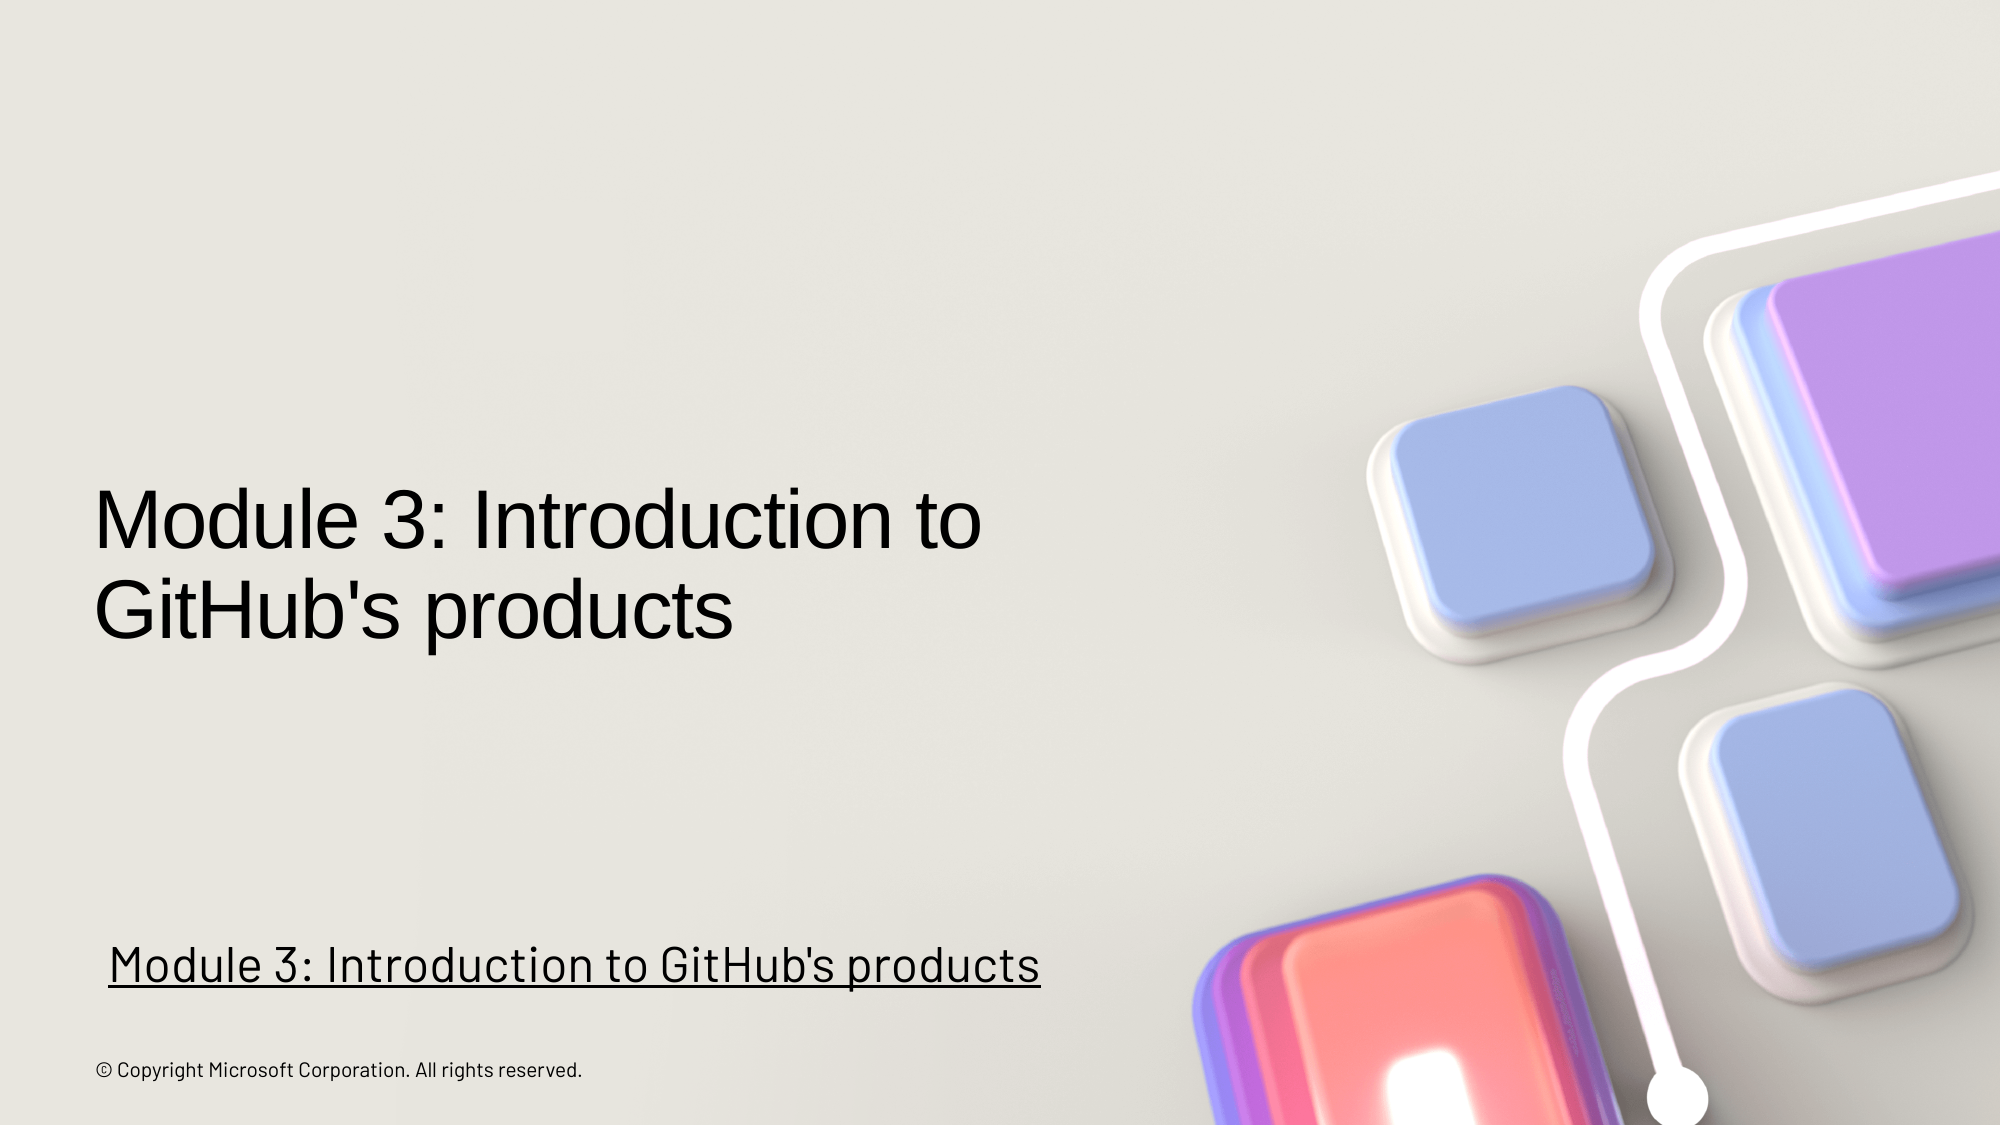

# Module 3: Introduction to GitHub's products

Module 3: Introduction to GitHub's products
© Copyright Microsoft Corporation. All rights reserved.